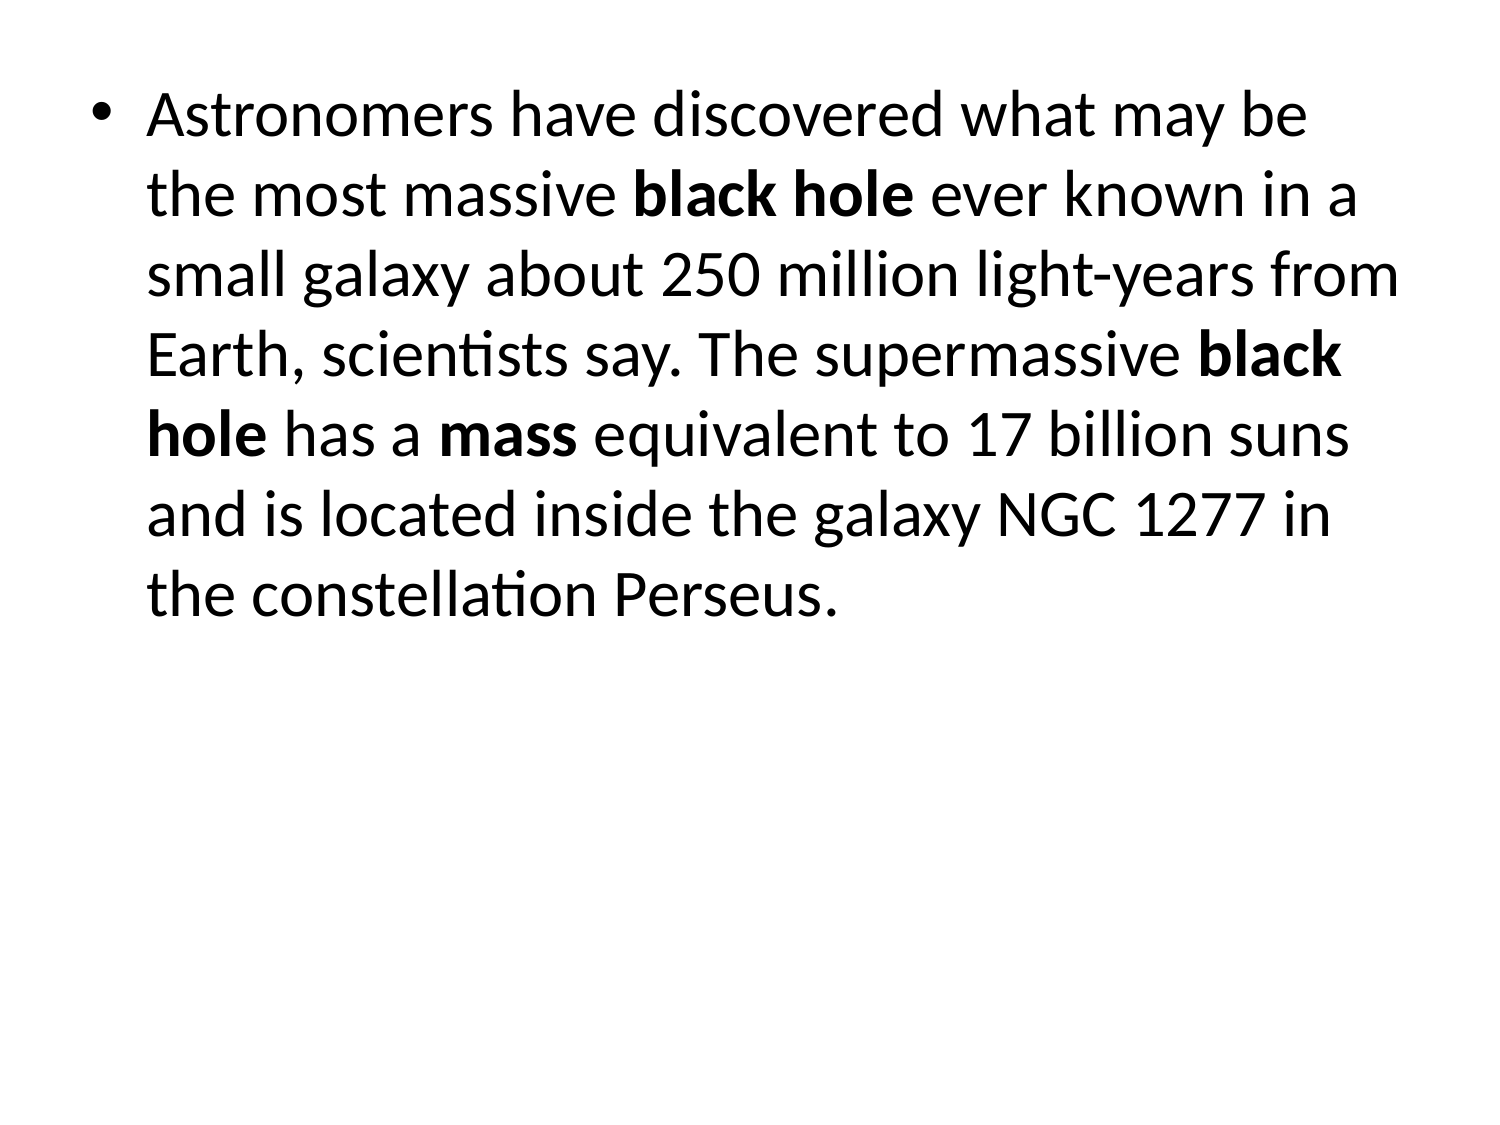

Astronomers have discovered what may be the most massive black hole ever known in a small galaxy about 250 million light-years from Earth, scientists say. The supermassive black hole has a mass equivalent to 17 billion suns and is located inside the galaxy NGC 1277 in the constellation Perseus.